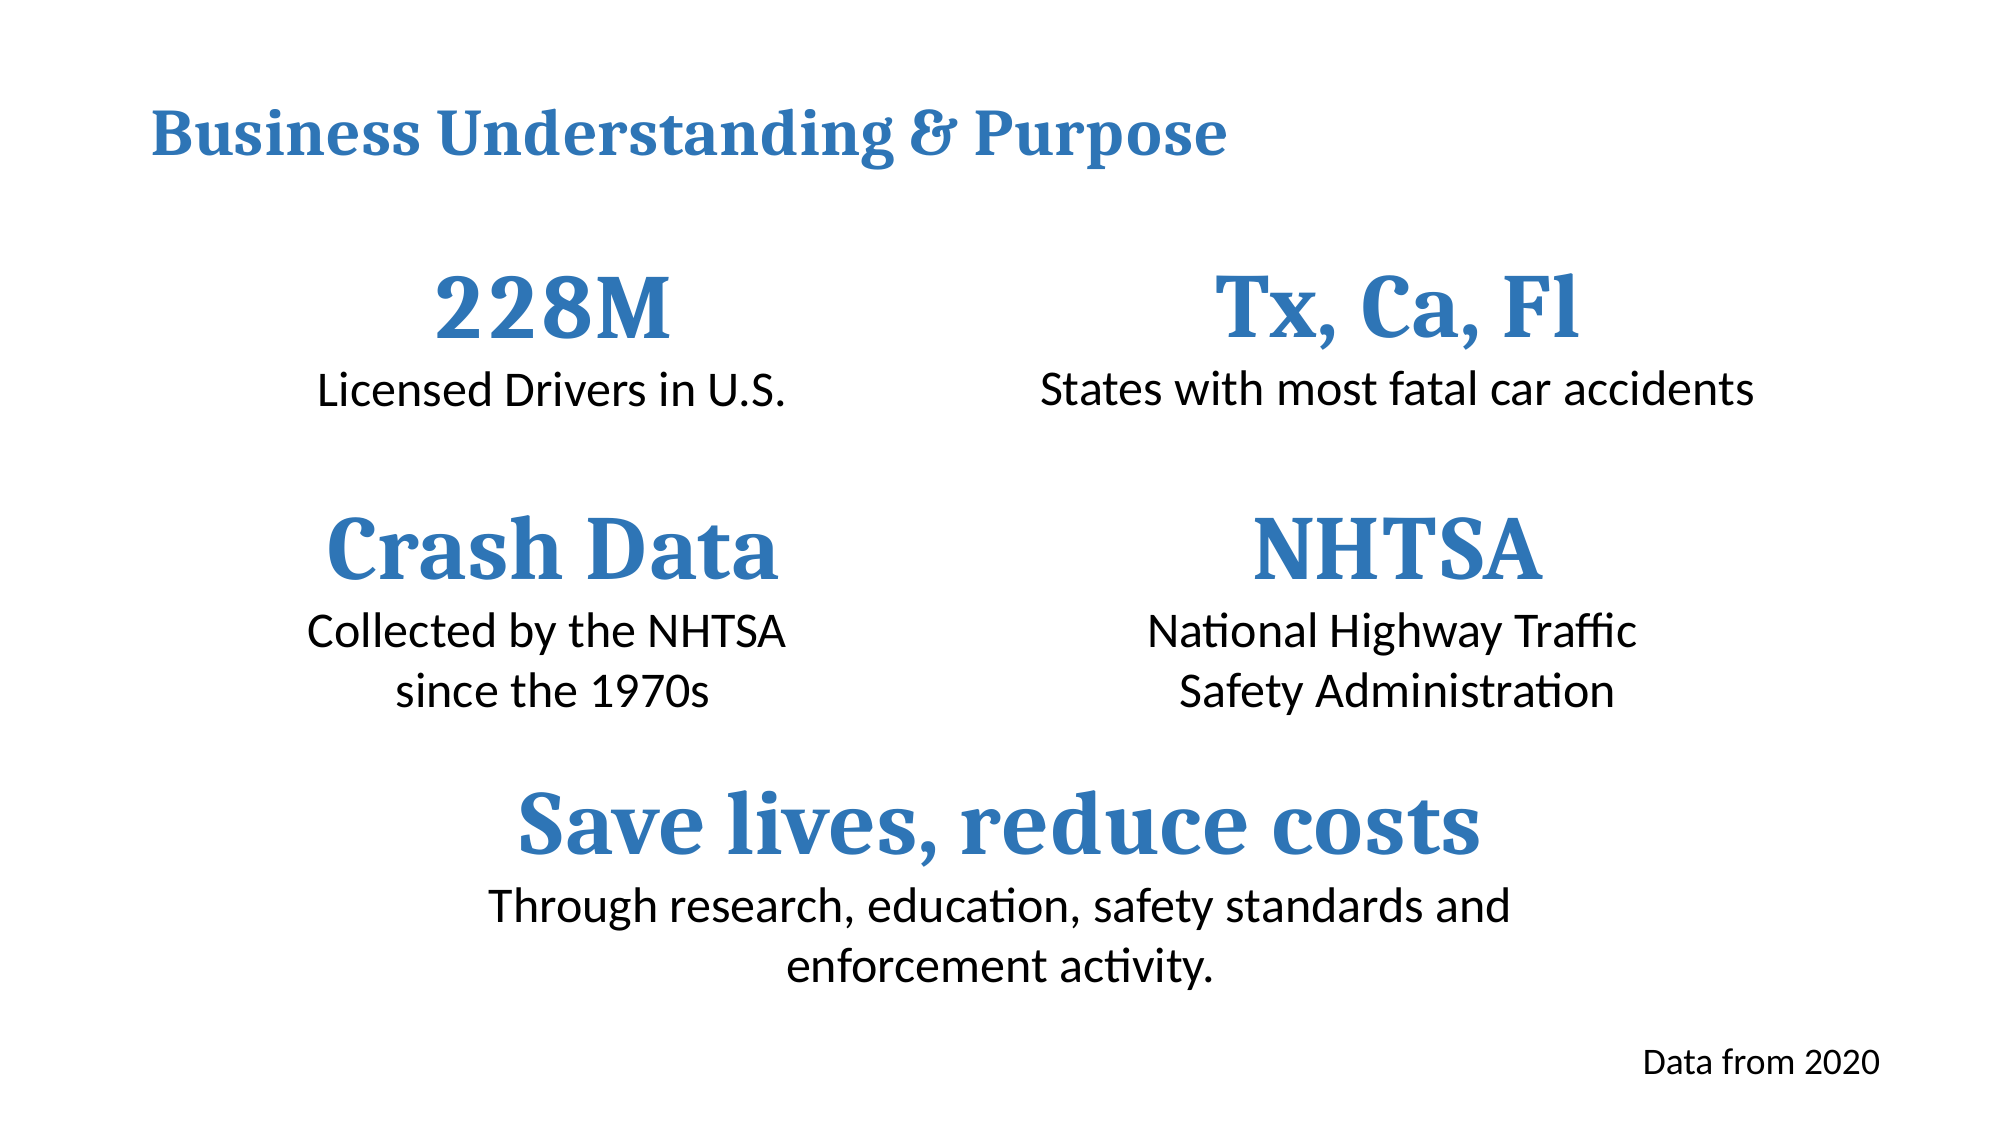

Business Understanding & Purpose
Tx, Ca, Fl
States with most fatal car accidents
228M
Licensed Drivers in U.S.
Crash Data
Collected by the NHTSA
since the 1970s
NHTSA
National Highway Traffic
Safety Administration
Save lives, reduce costs
Through research, education, safety standards and enforcement activity.
Data from 2020